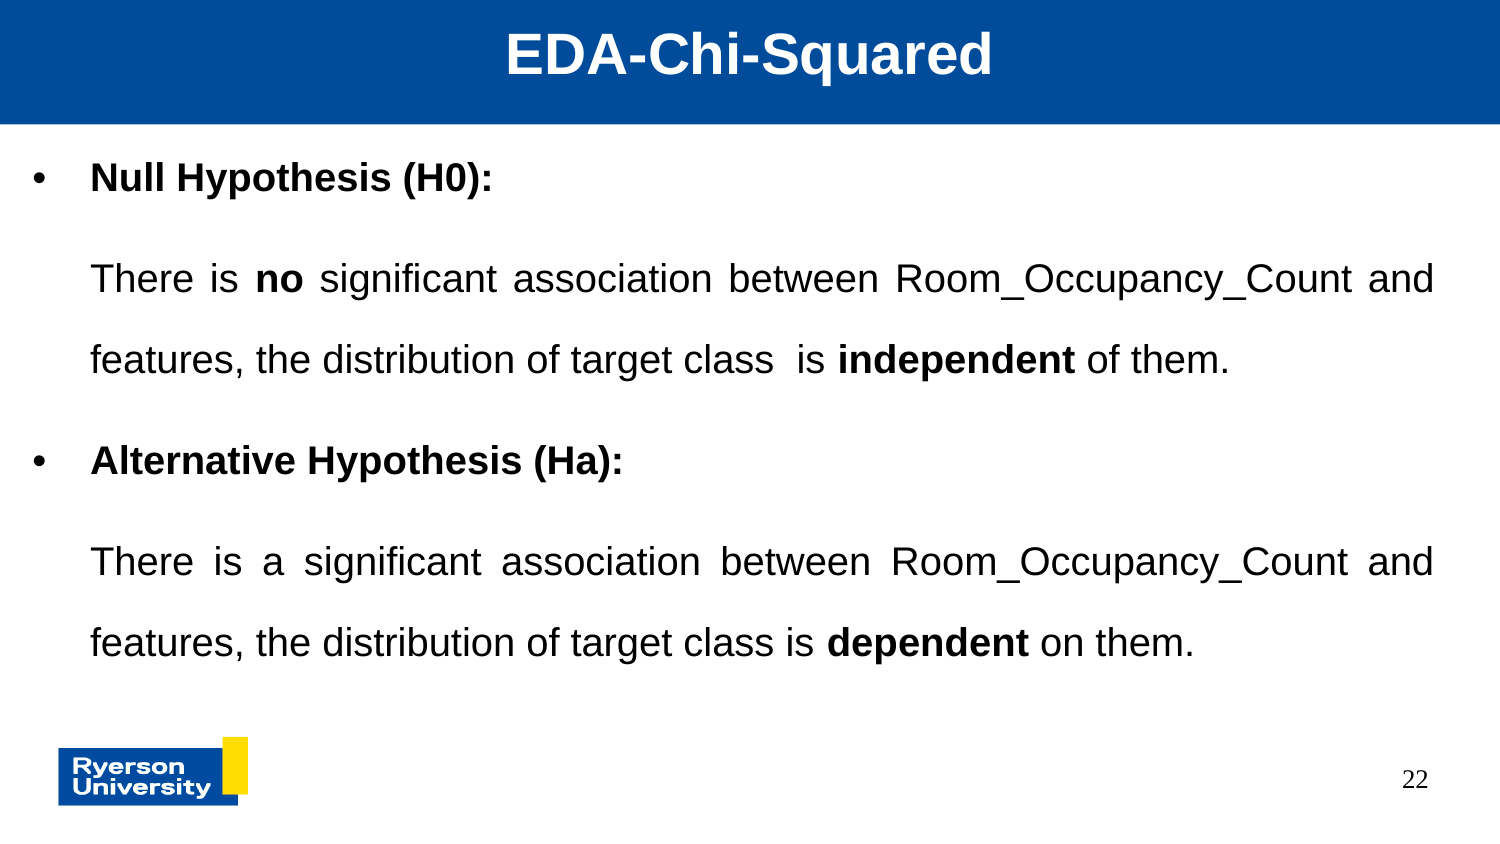

# EDA-Chi-Squared

Null Hypothesis (H0):
There is no significant association between Room_Occupancy_Count and features, the distribution of target class  is independent of them.
Alternative Hypothesis (Ha):
There is a significant association between Room_Occupancy_Count and features, the distribution of target class is dependent on them.
22